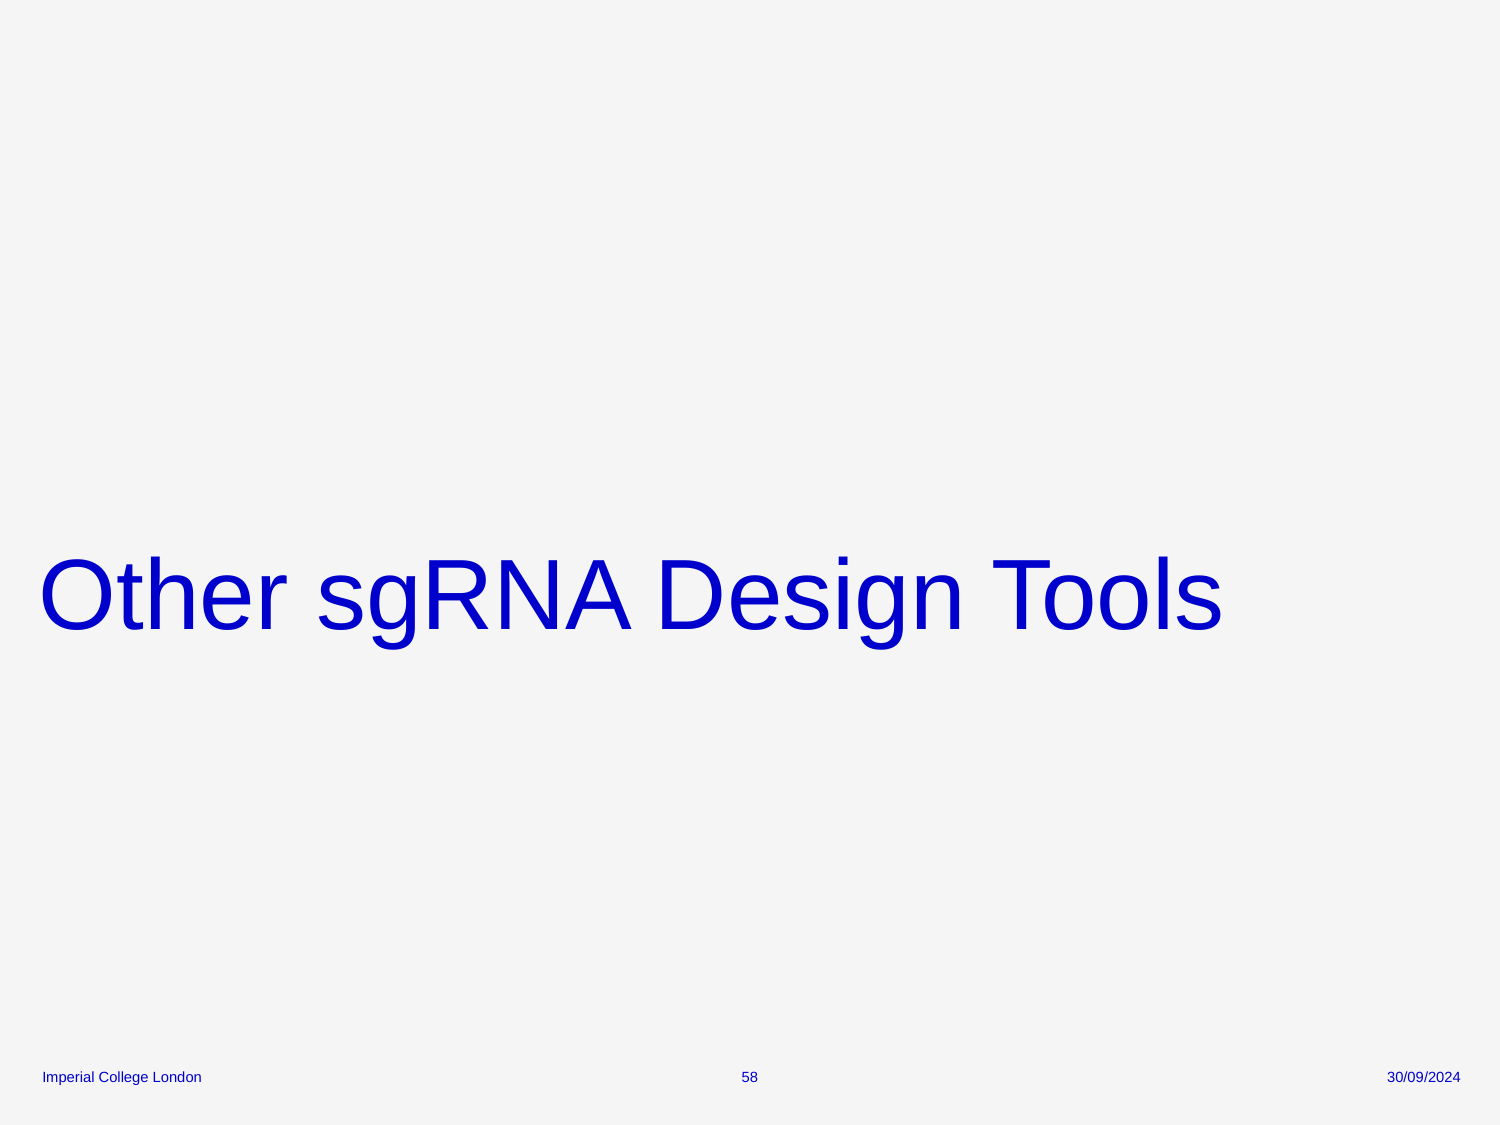

# Other sgRNA Design Tools

58
30/09/2024